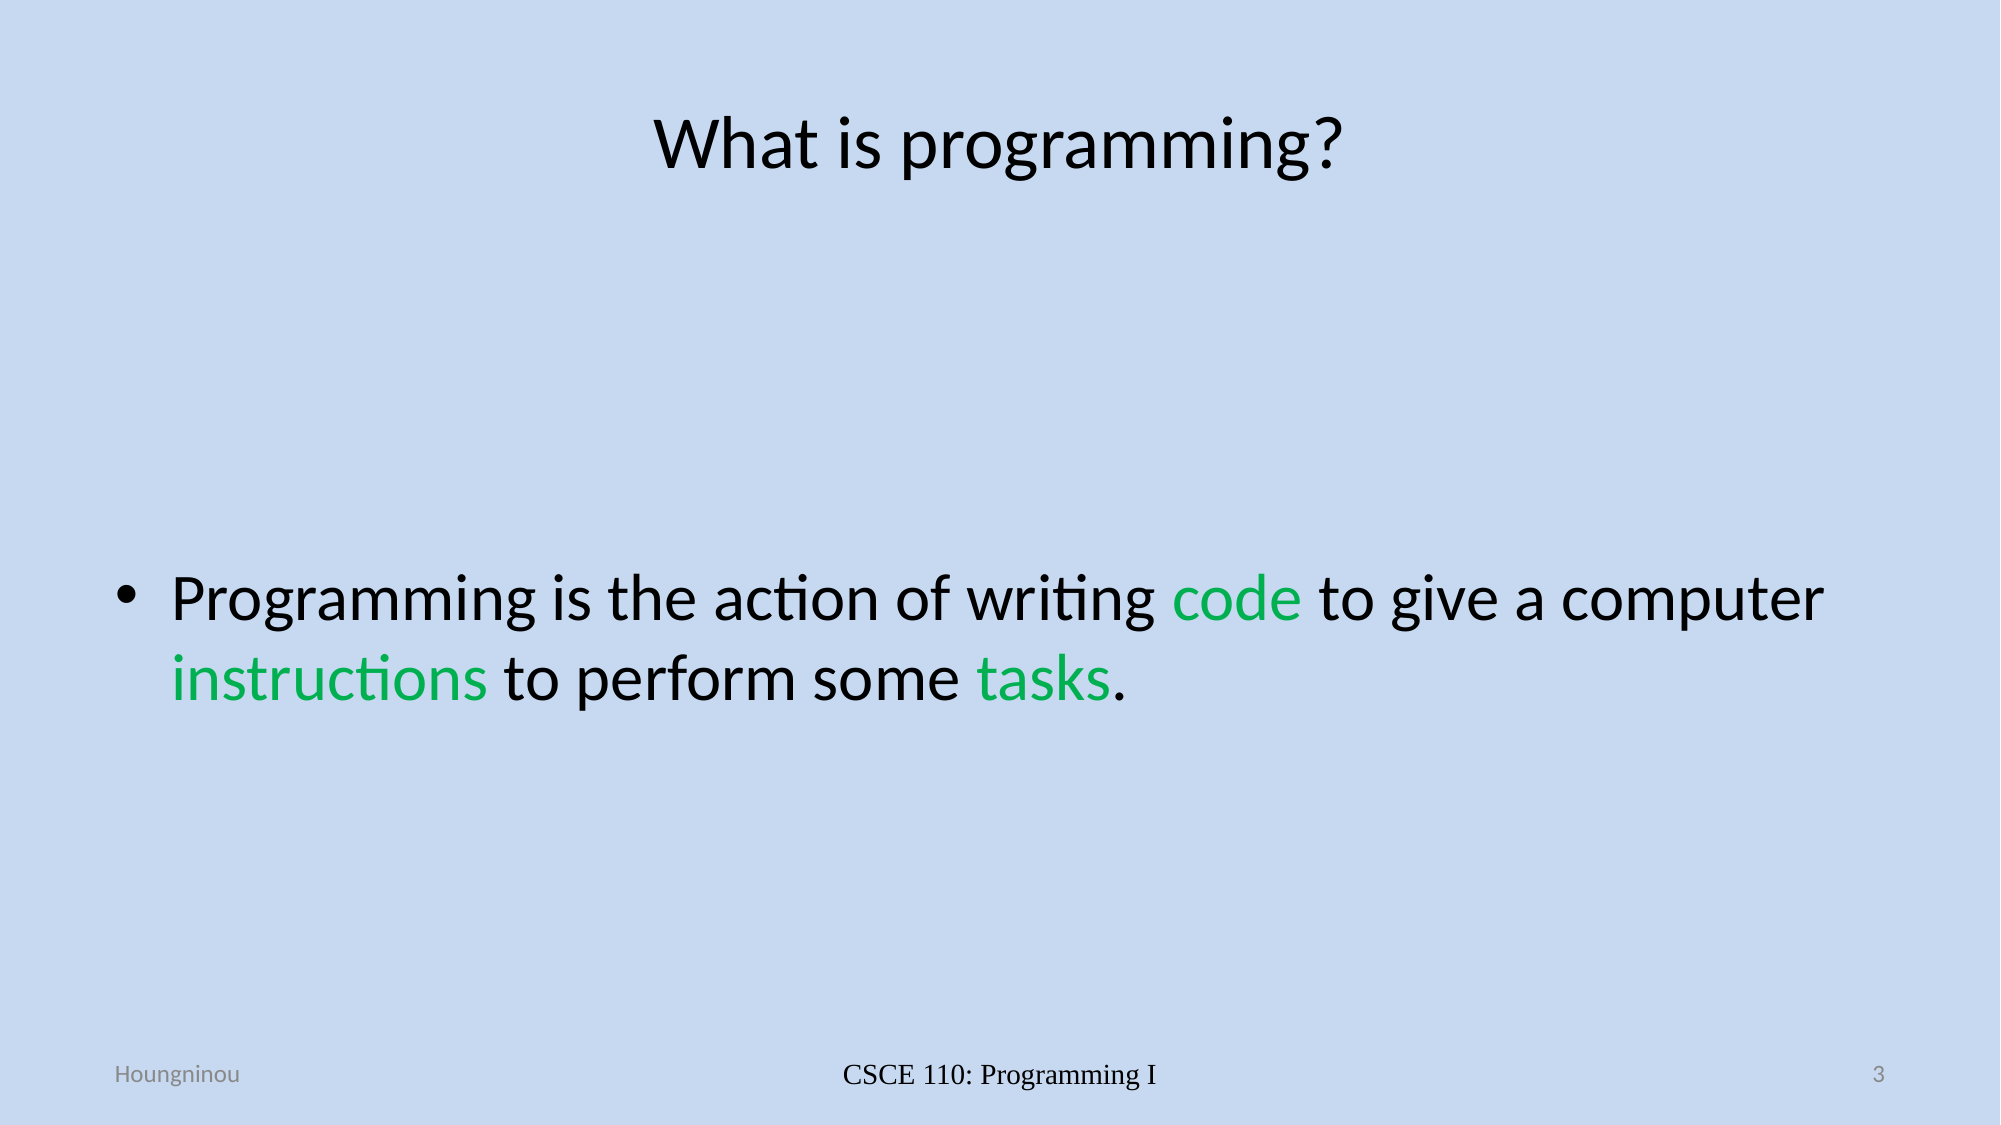

# What is programming?
Programming is the action of writing code to give a computer instructions to perform some tasks.
Houngninou
CSCE 110: Programming I
3